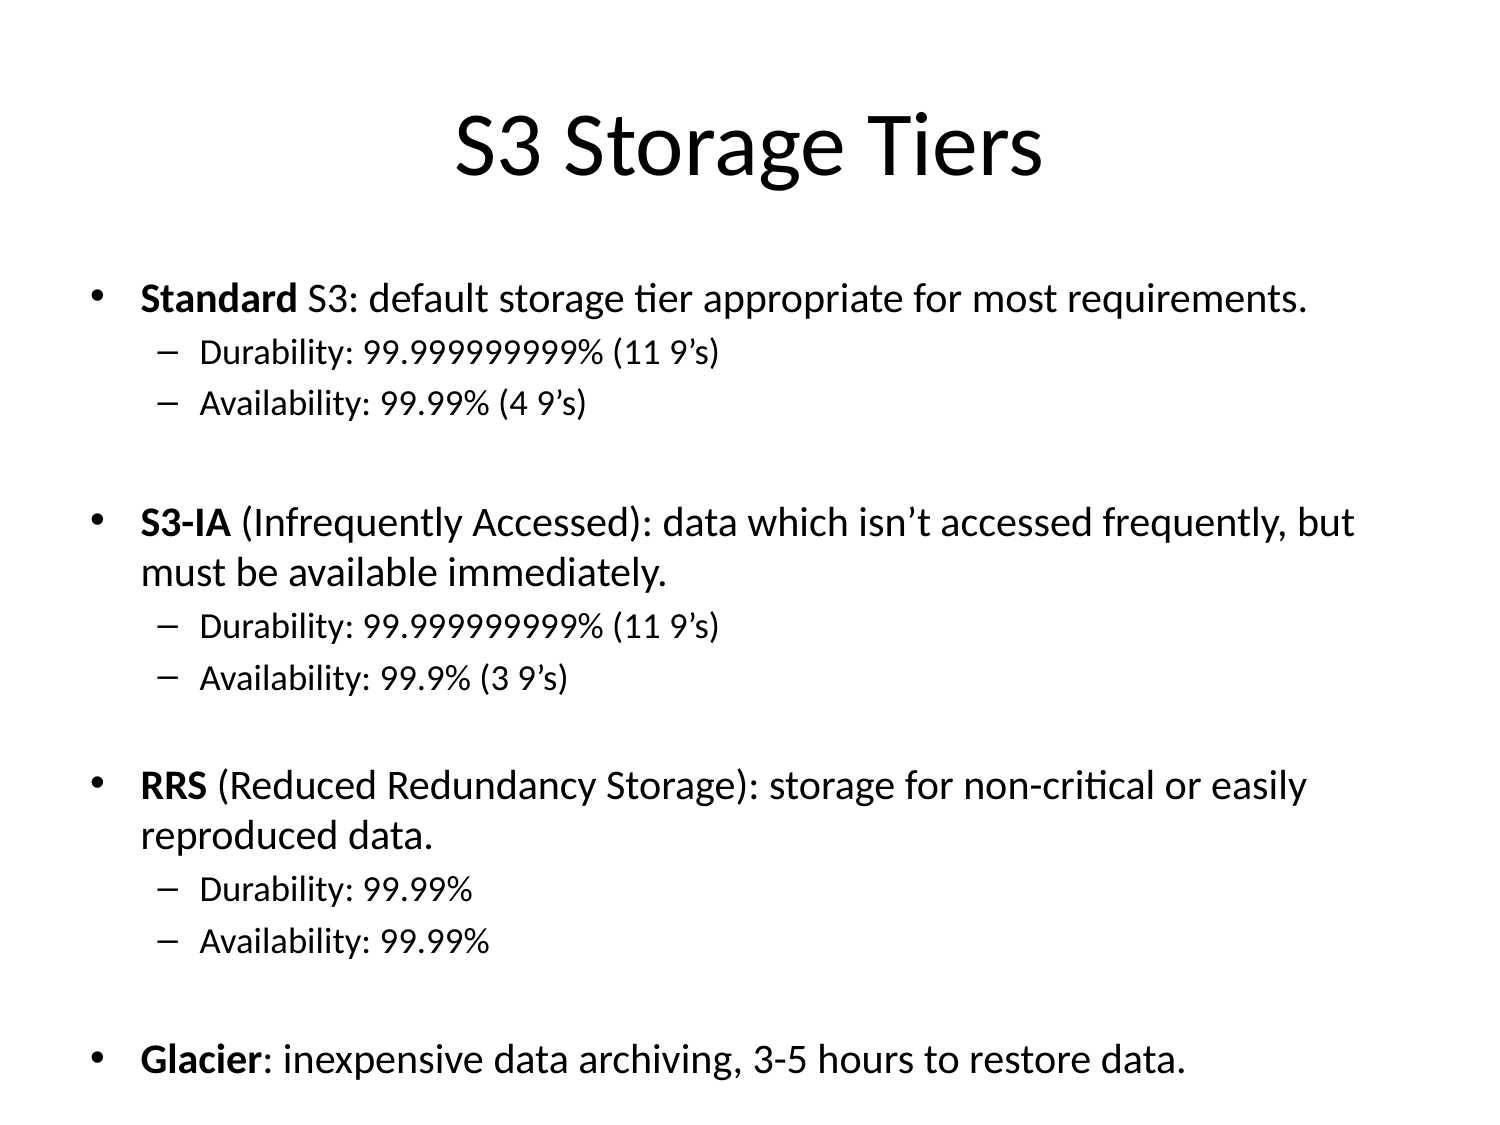

# S3 Storage Tiers
Standard S3: default storage tier appropriate for most requirements.
Durability: 99.999999999% (11 9’s)
Availability: 99.99% (4 9’s)

S3-IA (Infrequently Accessed): data which isn’t accessed frequently, but must be available immediately.
Durability: 99.999999999% (11 9’s)
Availability: 99.9% (3 9’s)

RRS (Reduced Redundancy Storage): storage for non-critical or easily reproduced data.
Durability: 99.99%
Availability: 99.99%

Glacier: inexpensive data archiving, 3-5 hours to restore data.